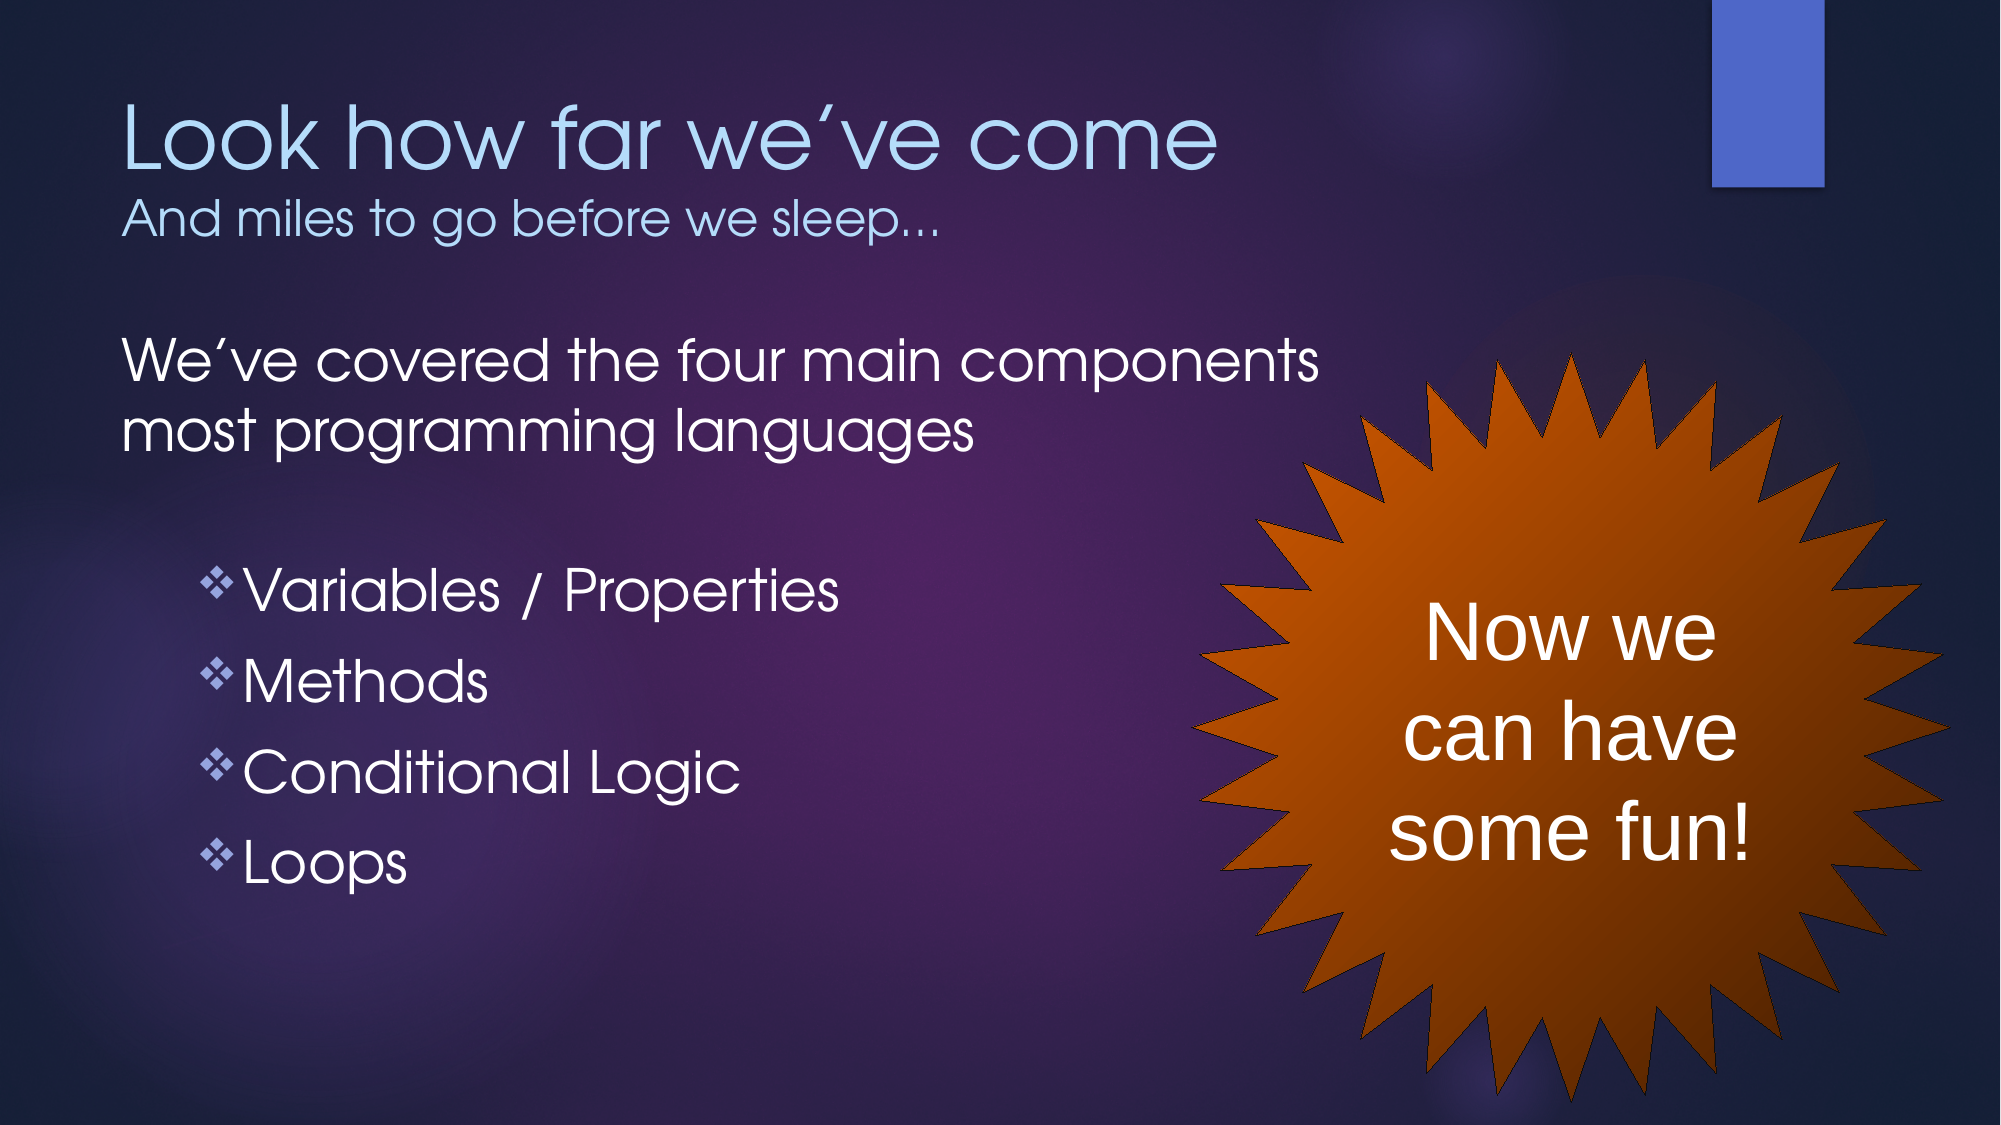

# Look how far we’ve come And miles to go before we sleep…
We’ve covered the four main components most programming languages
Variables / Properties
Methods
Conditional Logic
Loops
Now we can have some fun!